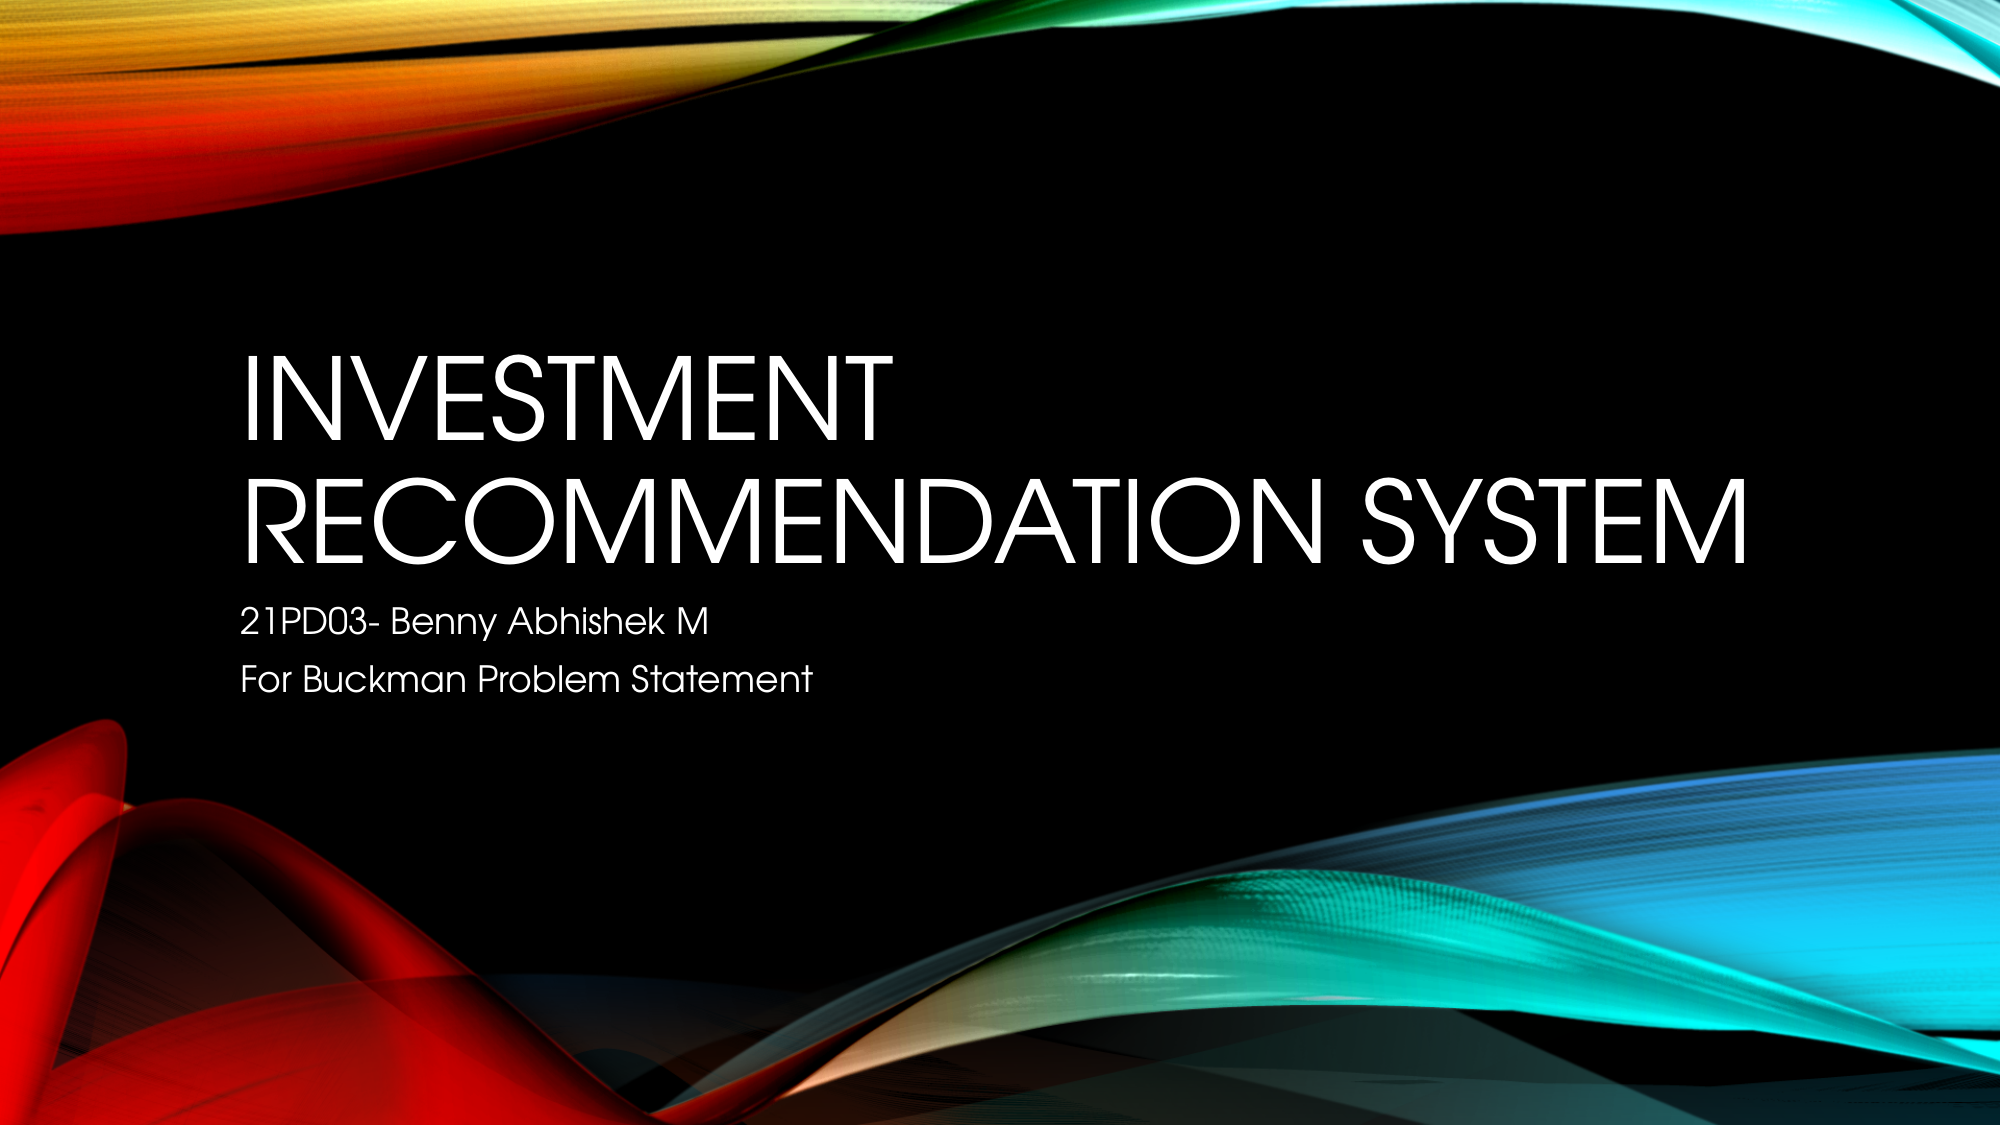

# Investment Recommendation System
21PD03- Benny Abhishek M
For Buckman Problem Statement